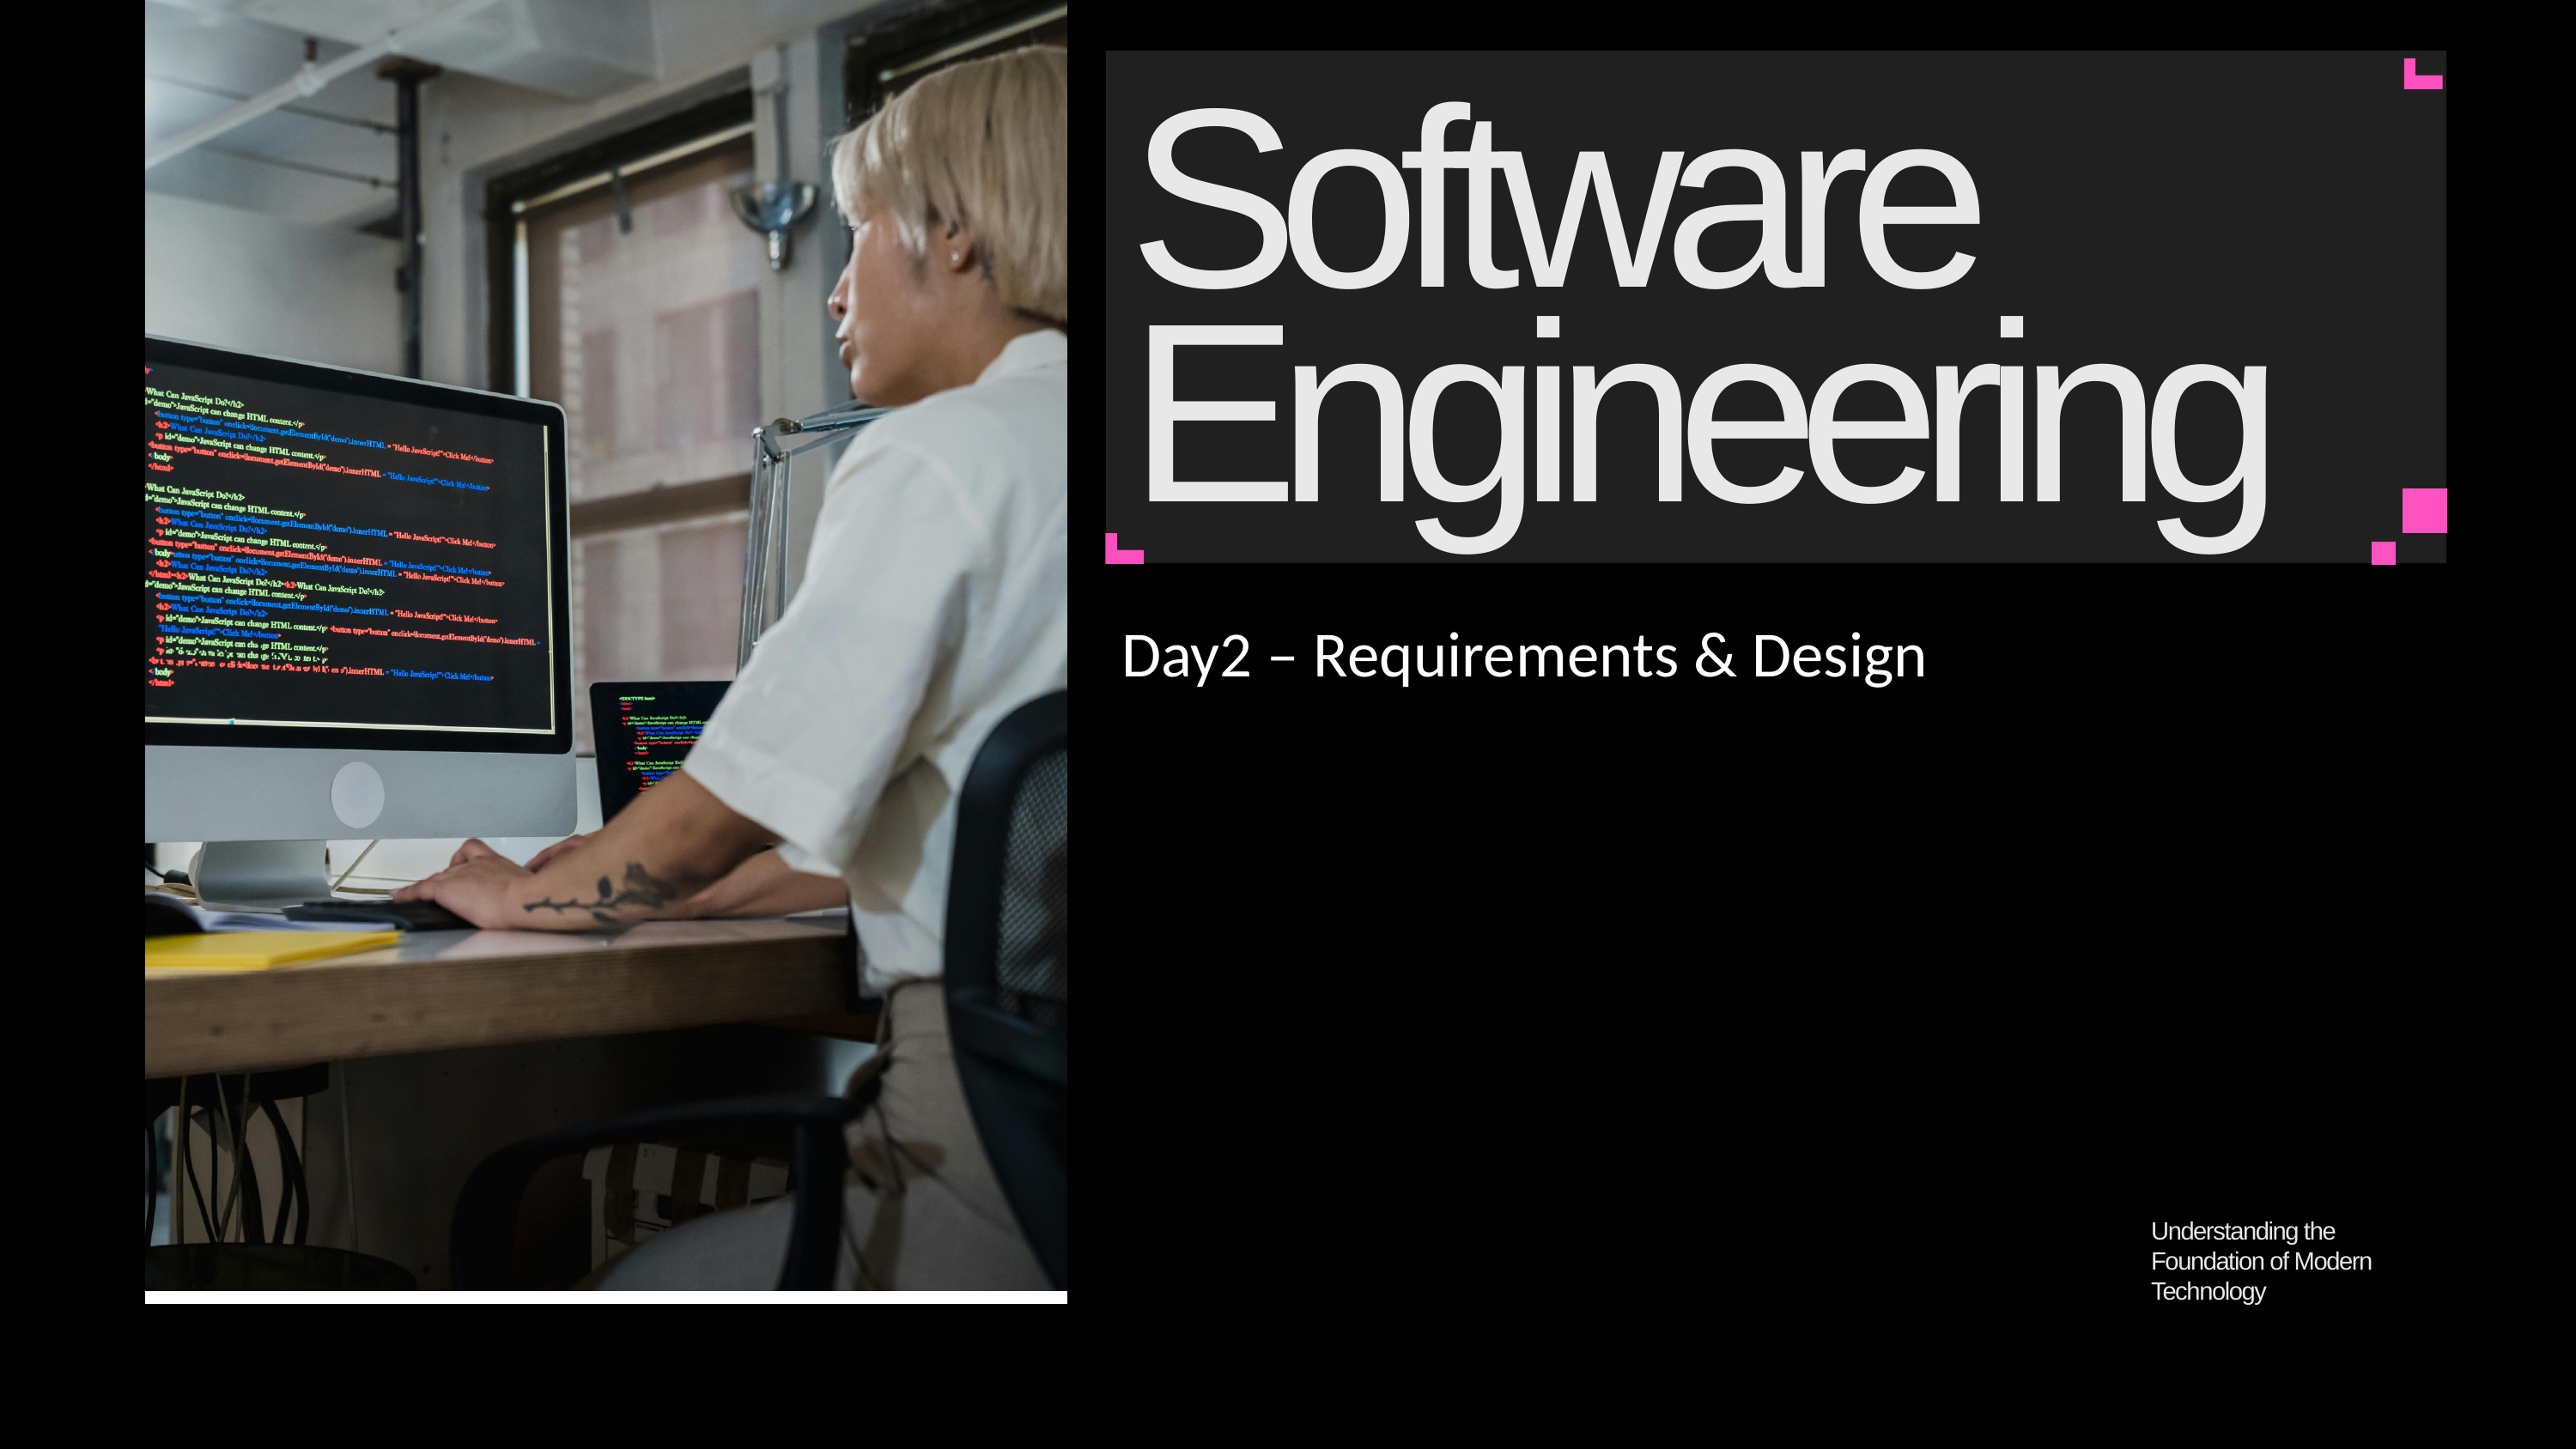

Software Engineering

Day2 – Requirements & Design
Understanding the Foundation of Modern Technology